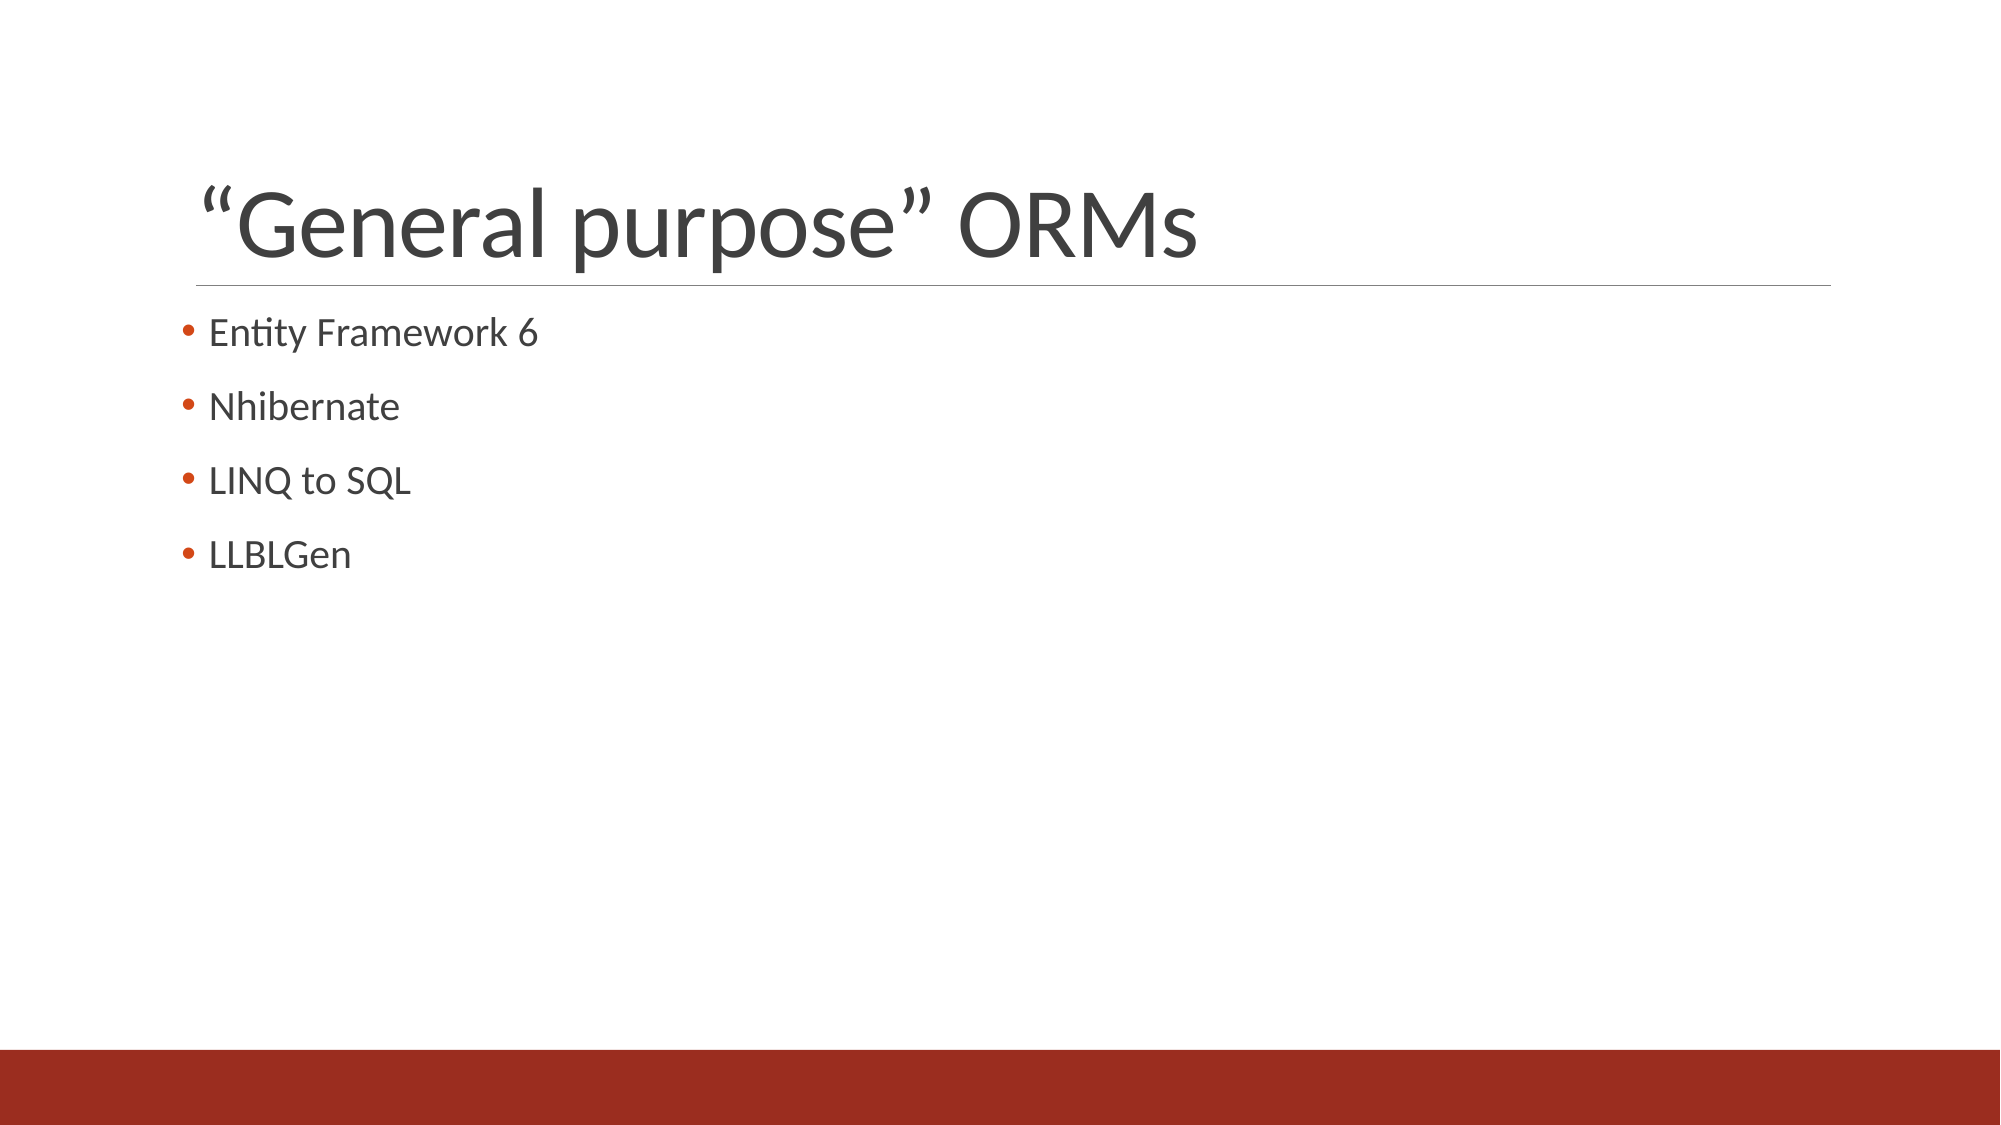

# “General purpose” ORMs
Entity Framework 6
Nhibernate
LINQ to SQL
LLBLGen